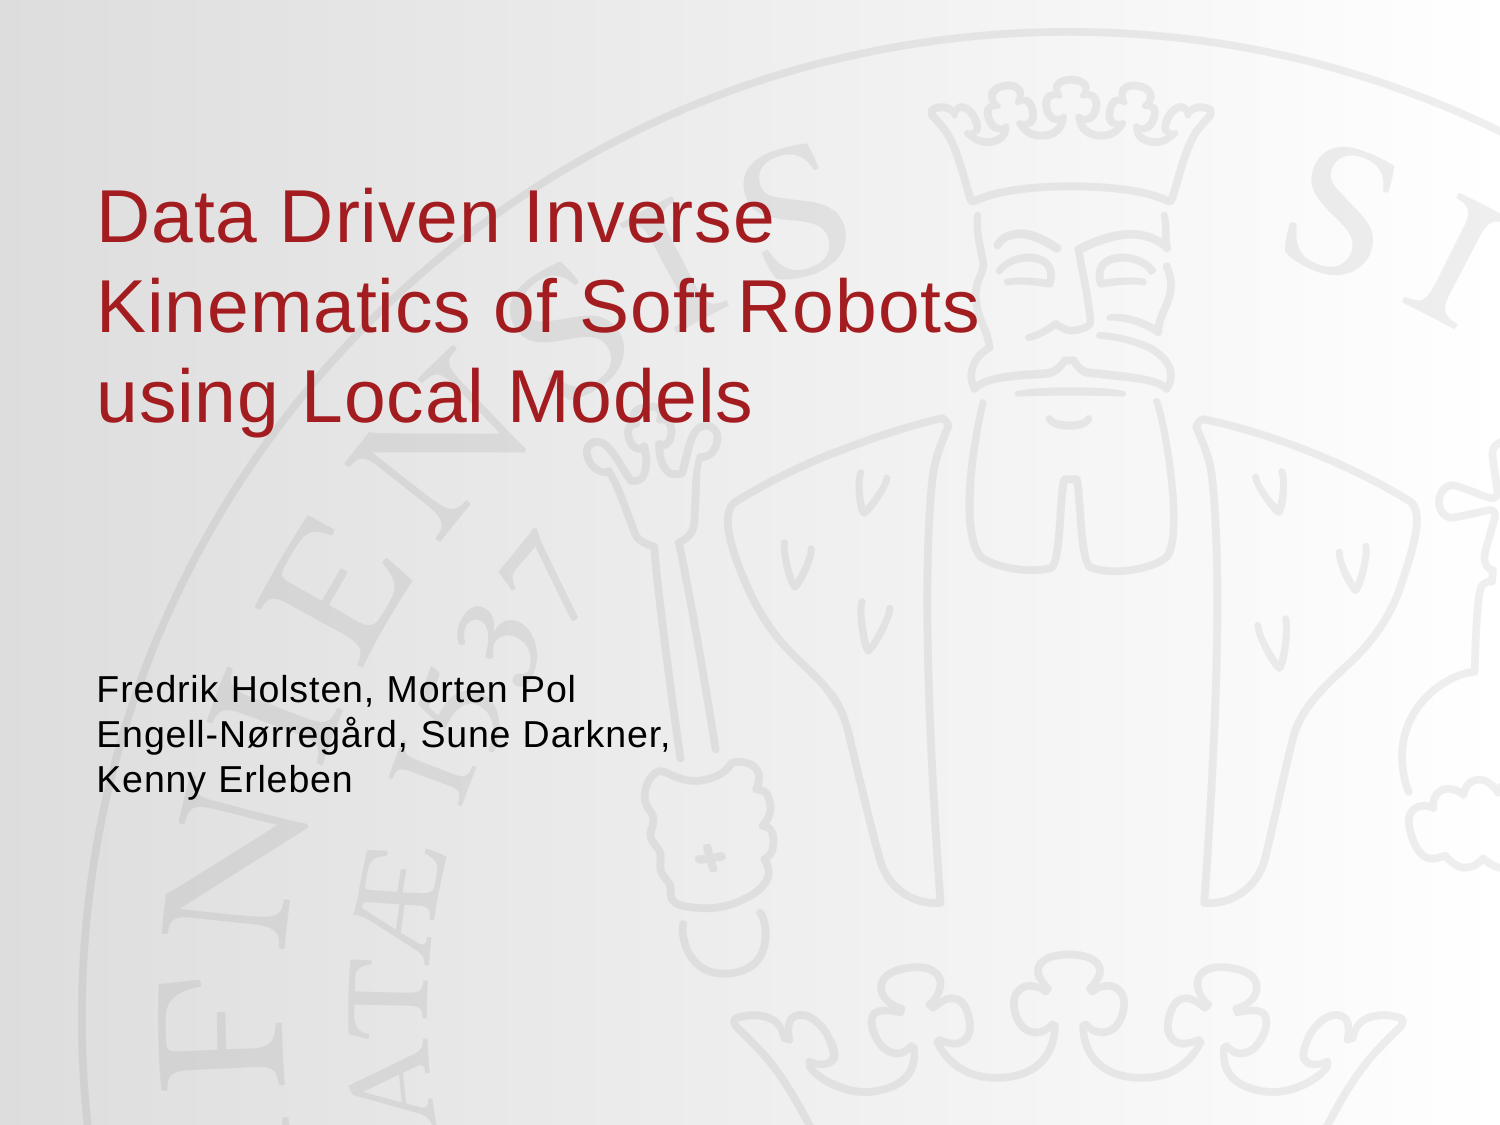

Fredrik Holsten
1
#
Data Driven Inverse Kinematics of Soft Robots using Local Models

Fredrik Holsten, Morten Pol Engell-Nørregård, Sune Darkner, Kenny Erleben